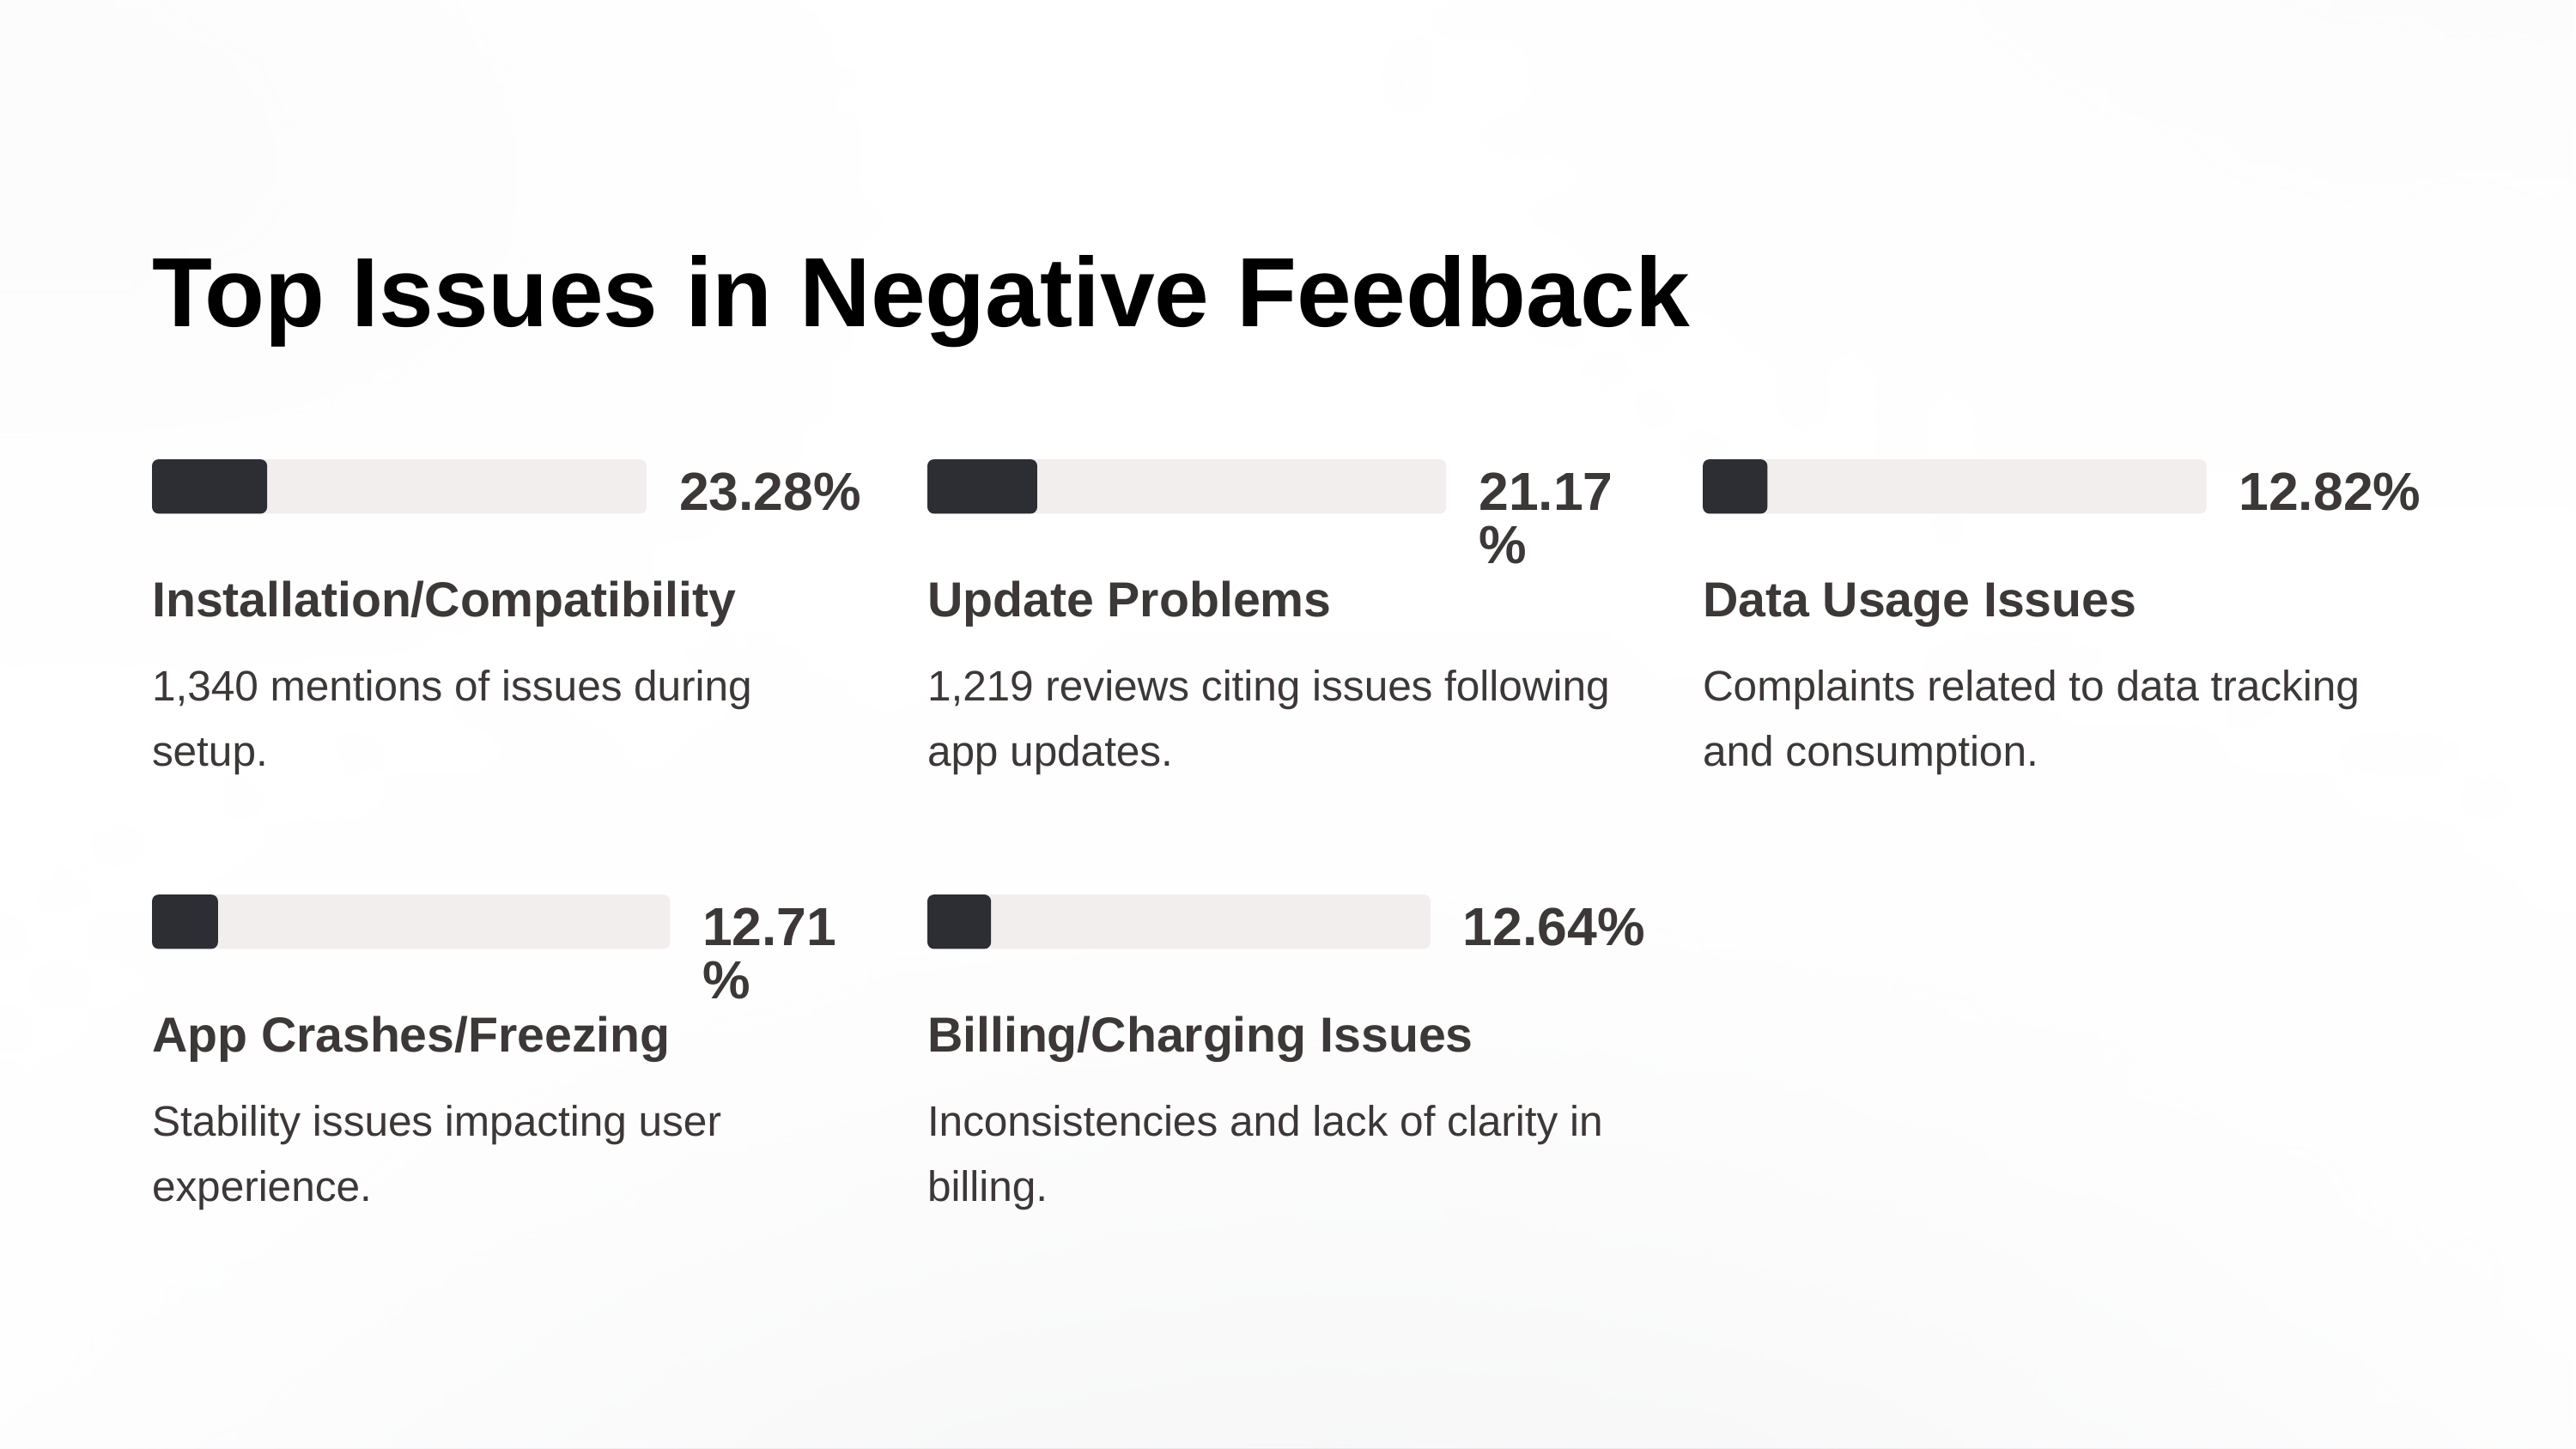

Top Issues in Negative Feedback

23.28%
21.17%
12.82%
Update Problems
Data Usage Issues
Installation/Compatibility
1,340 mentions of issues during setup.
1,219 reviews citing issues following app updates.
Complaints related to data tracking and consumption.

12.71%
12.64%
App Crashes/Freezing
Billing/Charging Issues
Stability issues impacting user experience.
Inconsistencies and lack of clarity in billing.